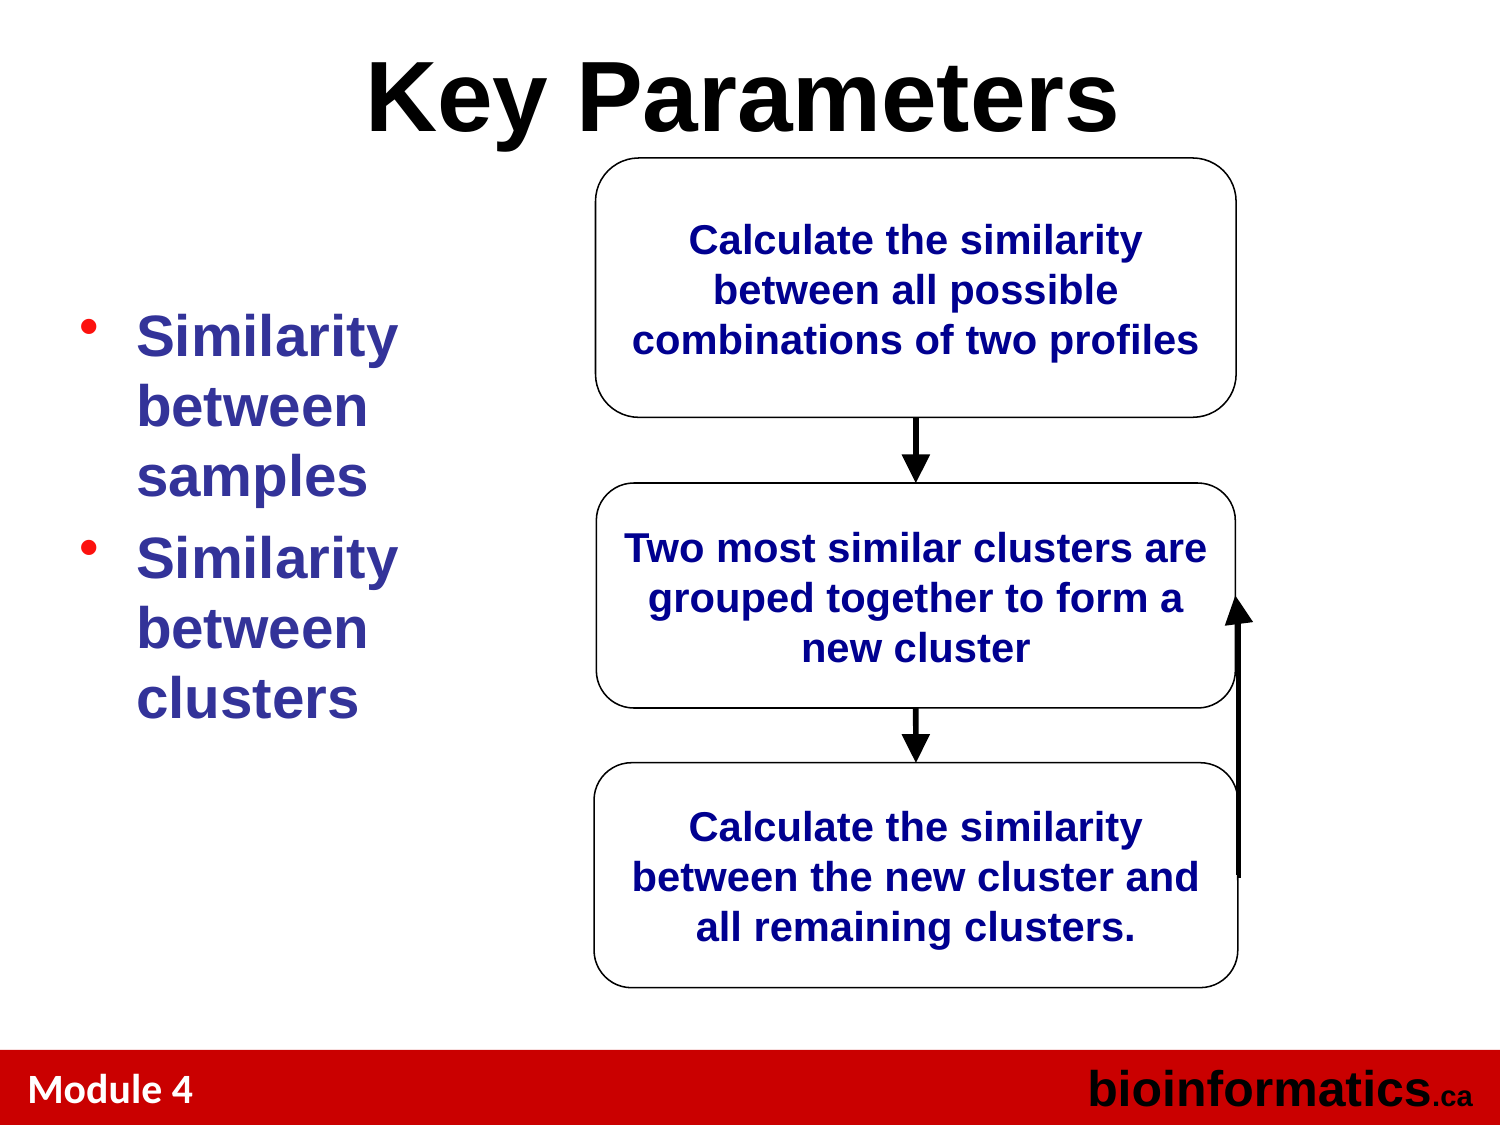

# Key Parameters
Calculate the similarity between all possible combinations of two profiles
Two most similar clusters are grouped together to form a new cluster
Calculate the similarity between the new cluster and all remaining clusters.
Similarity between samples
Similarity between clusters